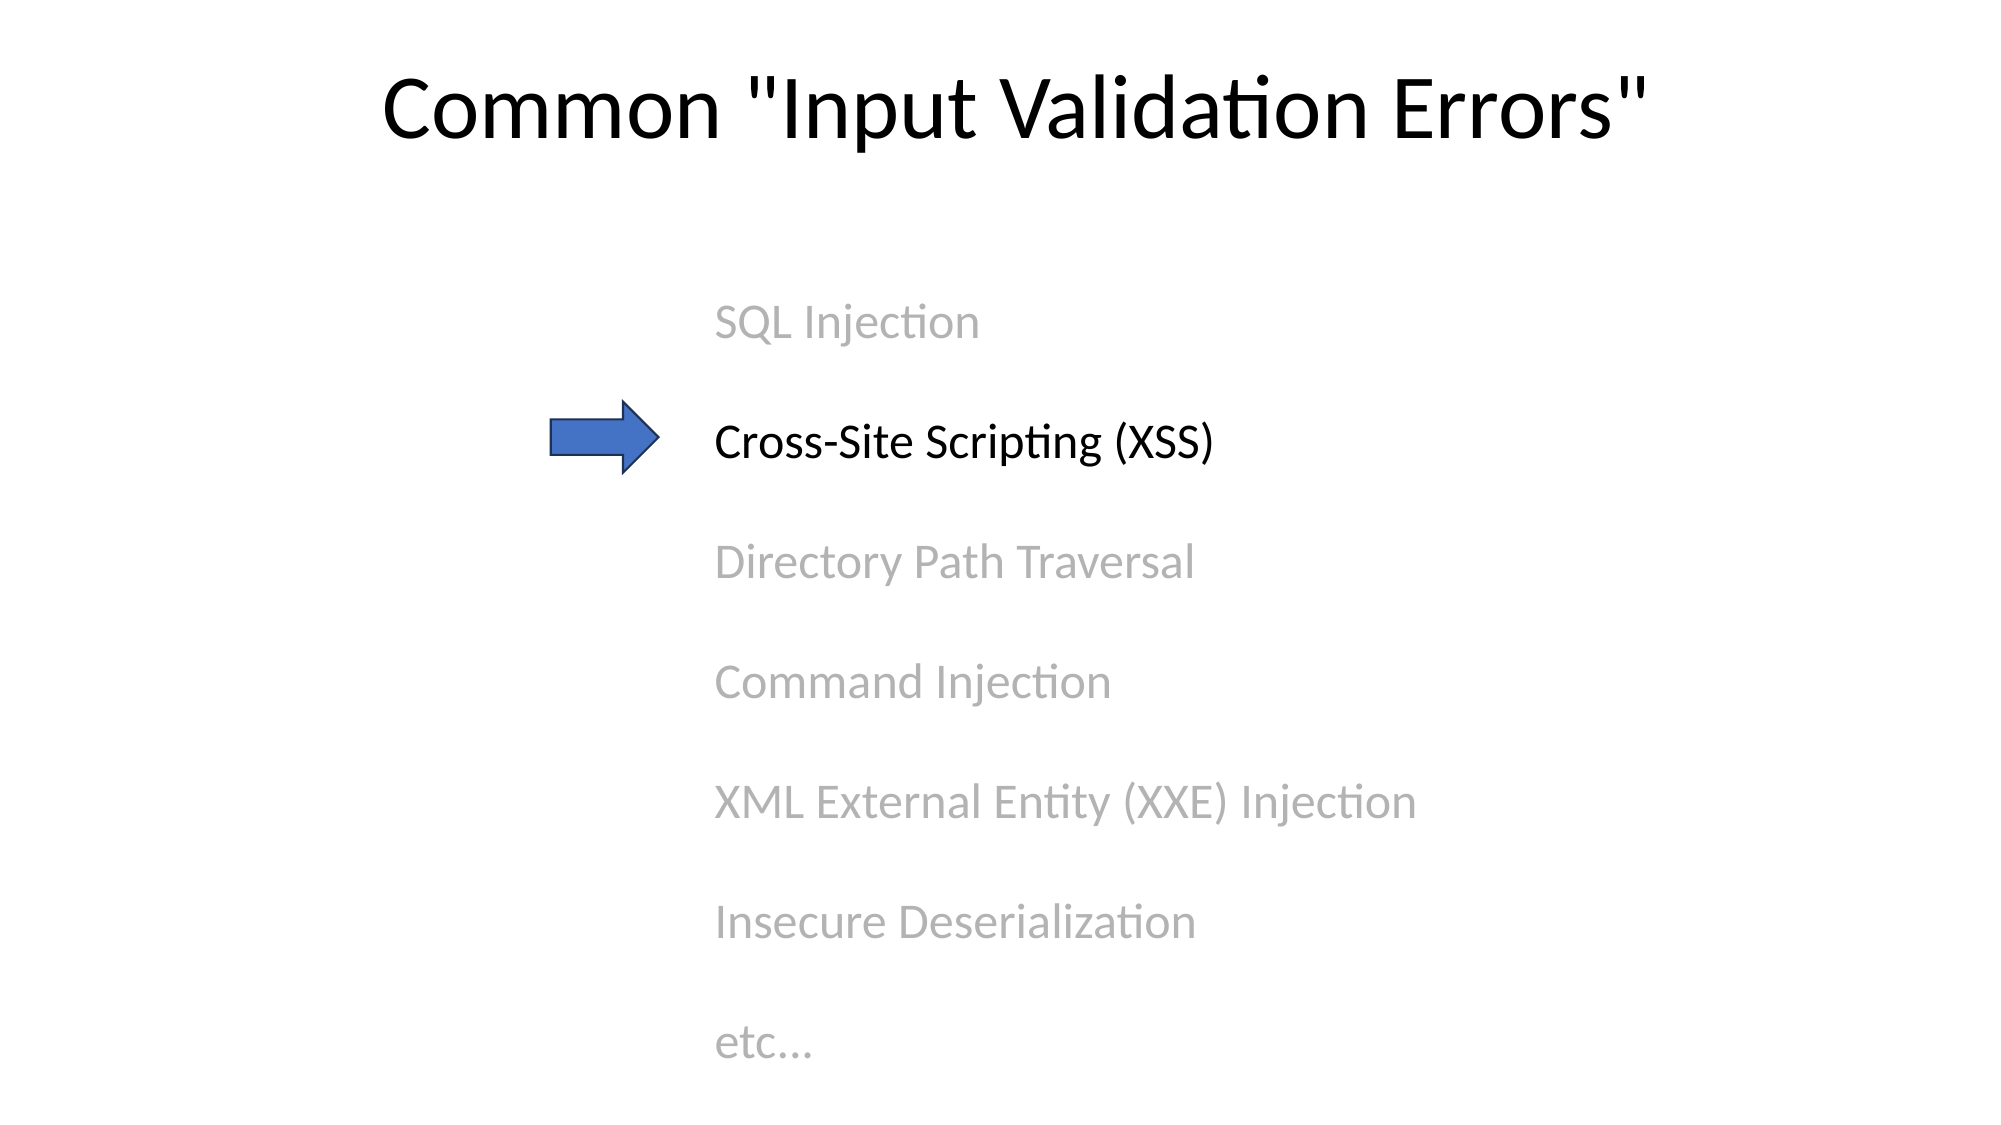

# Common "Input Validation Errors"

SQL Injection

Cross-Site Scripting (XSS)

Directory Path Traversal

Command Injection

XML External Entity (XXE) Injection

Insecure Deserialization

etc...